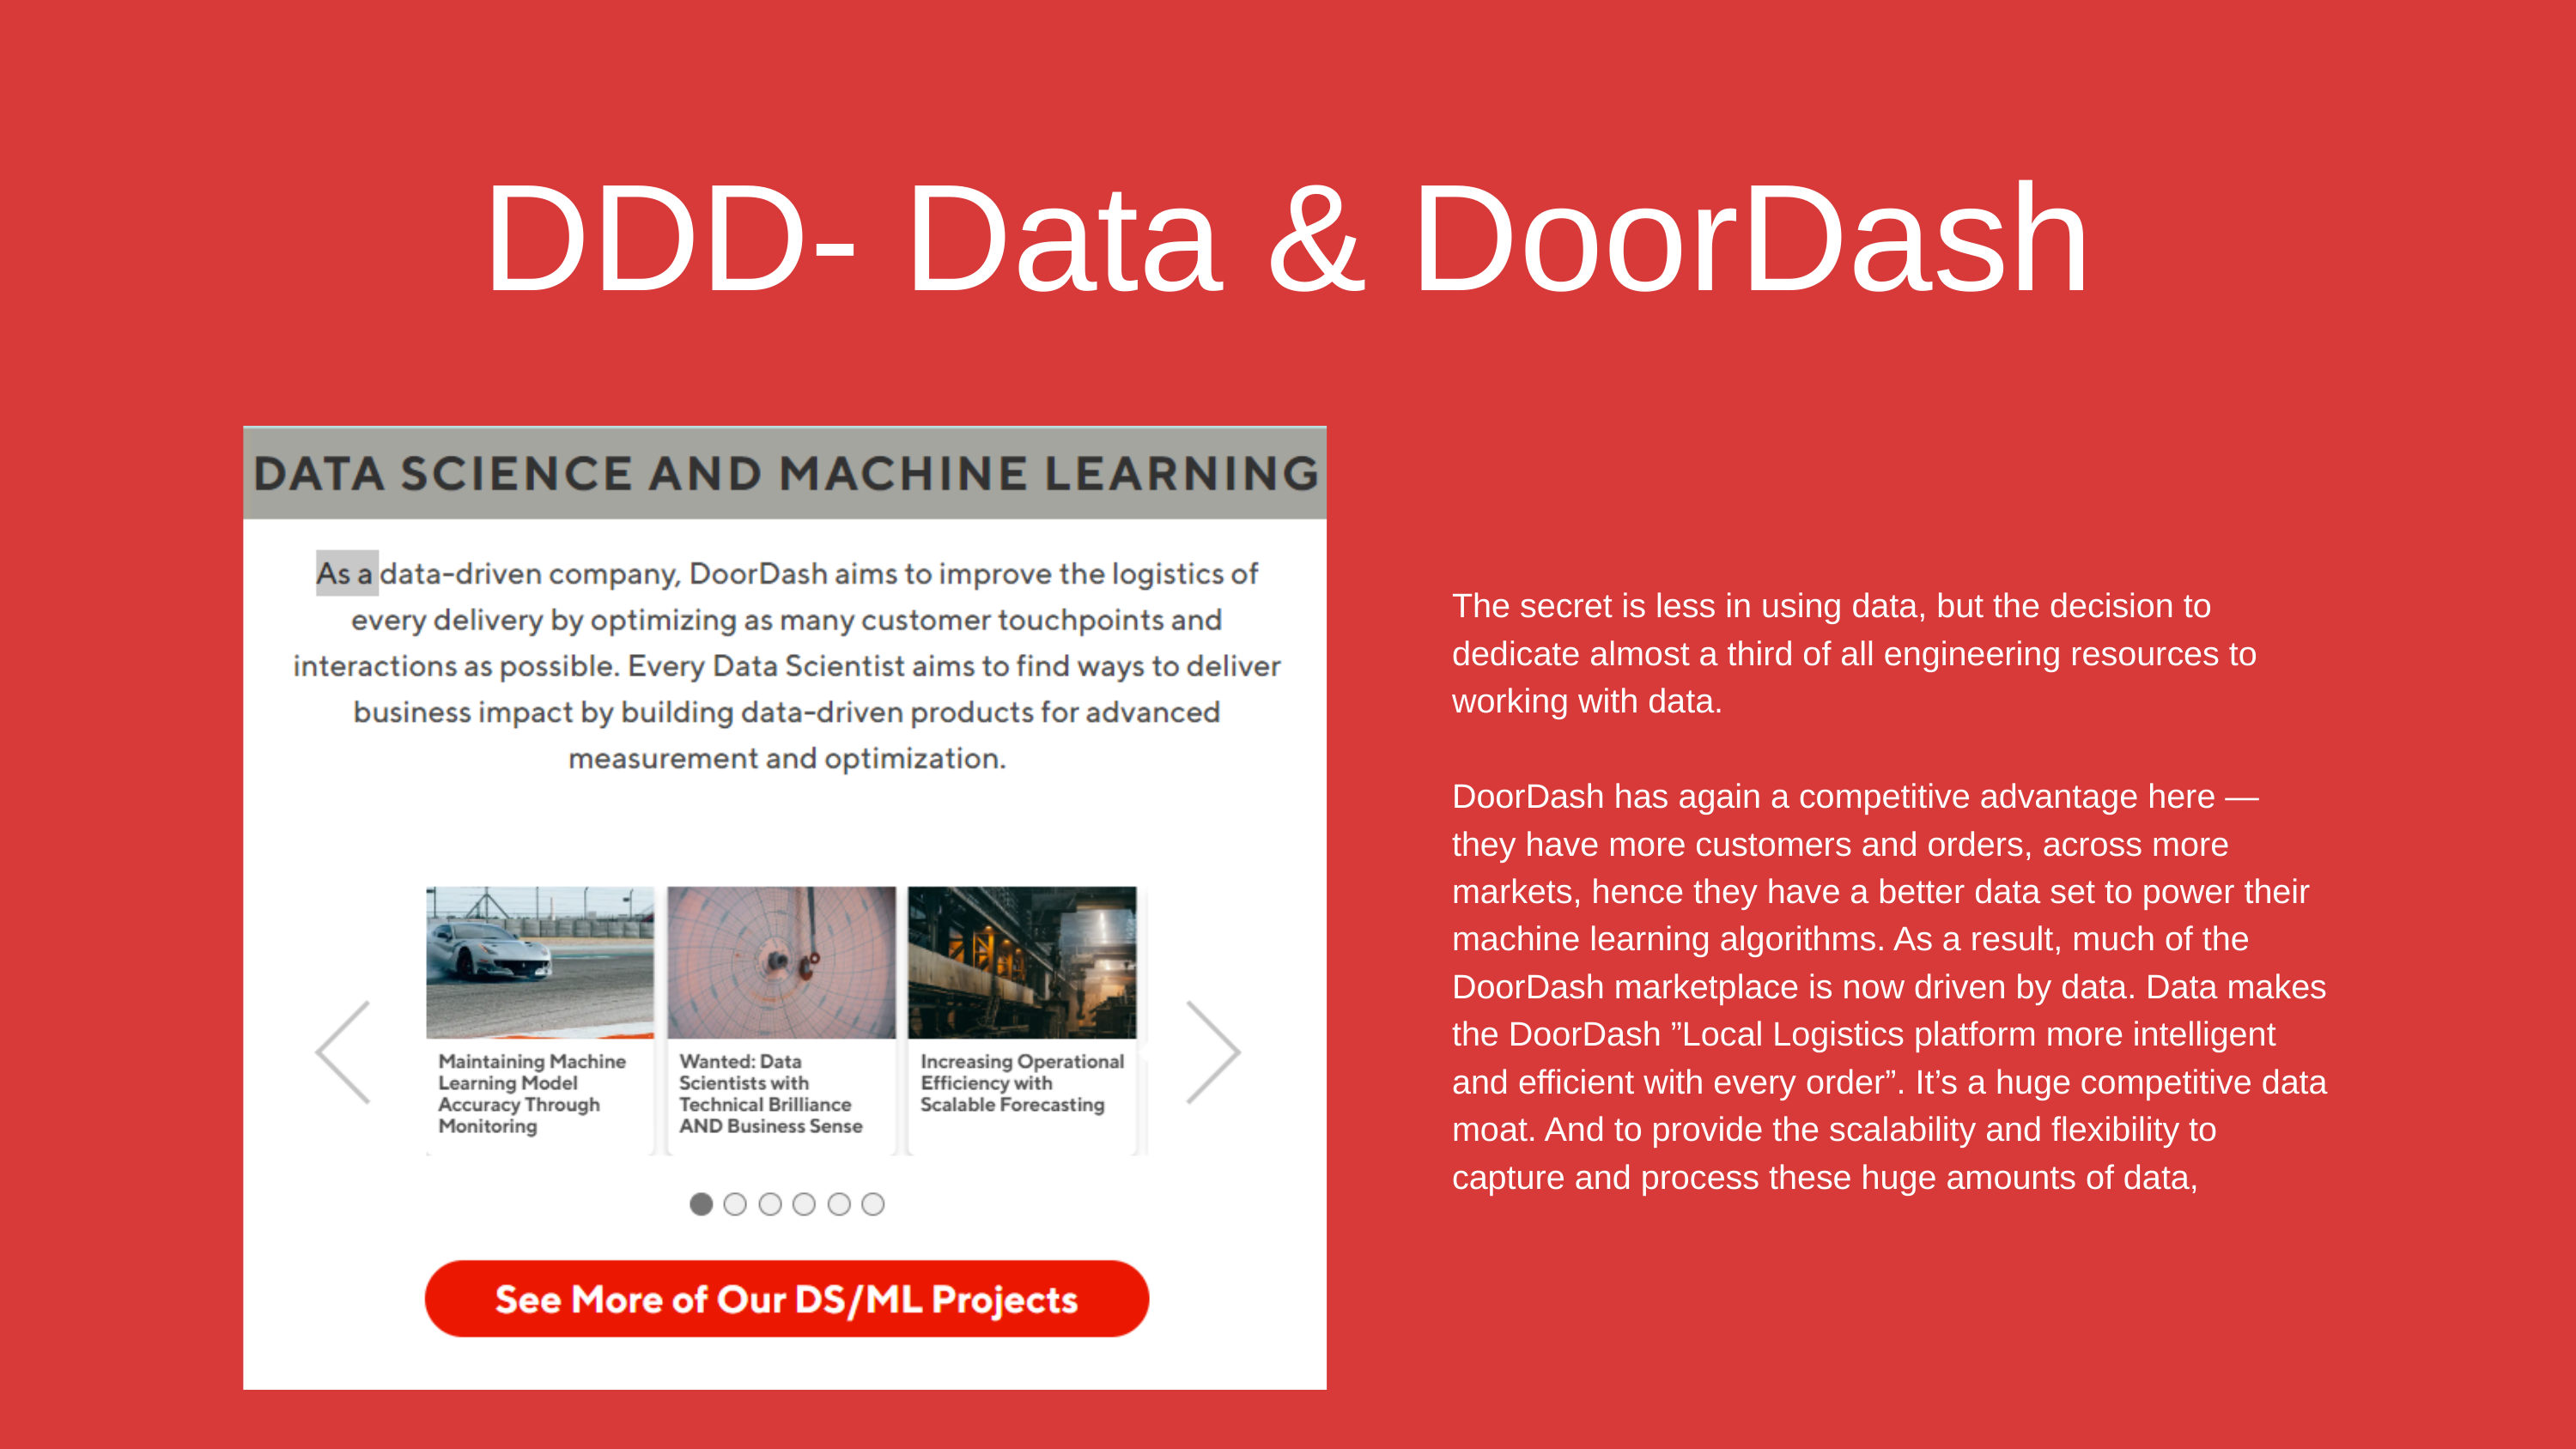

DDD- Data & DoorDash

The secret is less in using data, but the decision to dedicate almost a third of all engineering resources to working with data.​

DoorDash has again a competitive advantage here — they have more customers and orders, across more markets, hence they have a better data set to power their machine learning algorithms. As a result, much of the DoorDash marketplace is now driven by data. Data makes the DoorDash ”Local Logistics platform more intelligent and efficient with every order”. It’s a huge competitive data moat. And to provide the scalability and flexibility to capture and process these huge amounts of data,